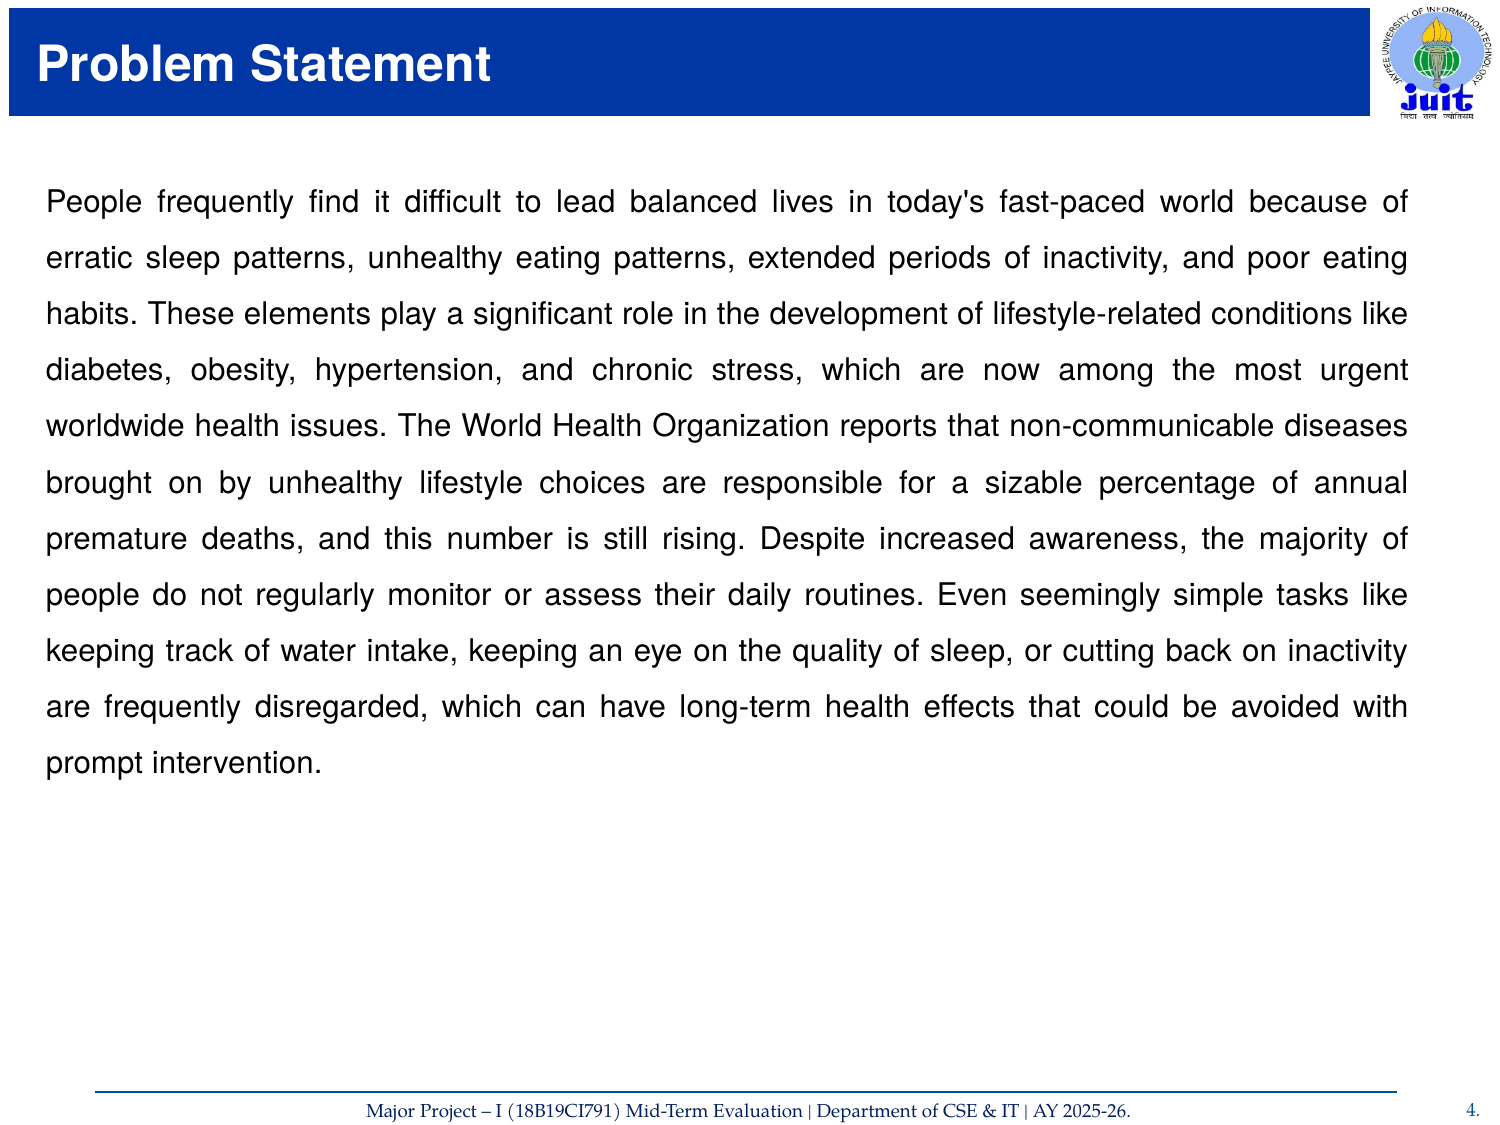

# Problem Statement
People frequently find it difficult to lead balanced lives in today's fast-paced world because of erratic sleep patterns, unhealthy eating patterns, extended periods of inactivity, and poor eating habits. These elements play a significant role in the development of lifestyle-related conditions like diabetes, obesity, hypertension, and chronic stress, which are now among the most urgent worldwide health issues. The World Health Organization reports that non-communicable diseases brought on by unhealthy lifestyle choices are responsible for a sizable percentage of annual premature deaths, and this number is still rising. Despite increased awareness, the majority of people do not regularly monitor or assess their daily routines. Even seemingly simple tasks like keeping track of water intake, keeping an eye on the quality of sleep, or cutting back on inactivity are frequently disregarded, which can have long-term health effects that could be avoided with prompt intervention.